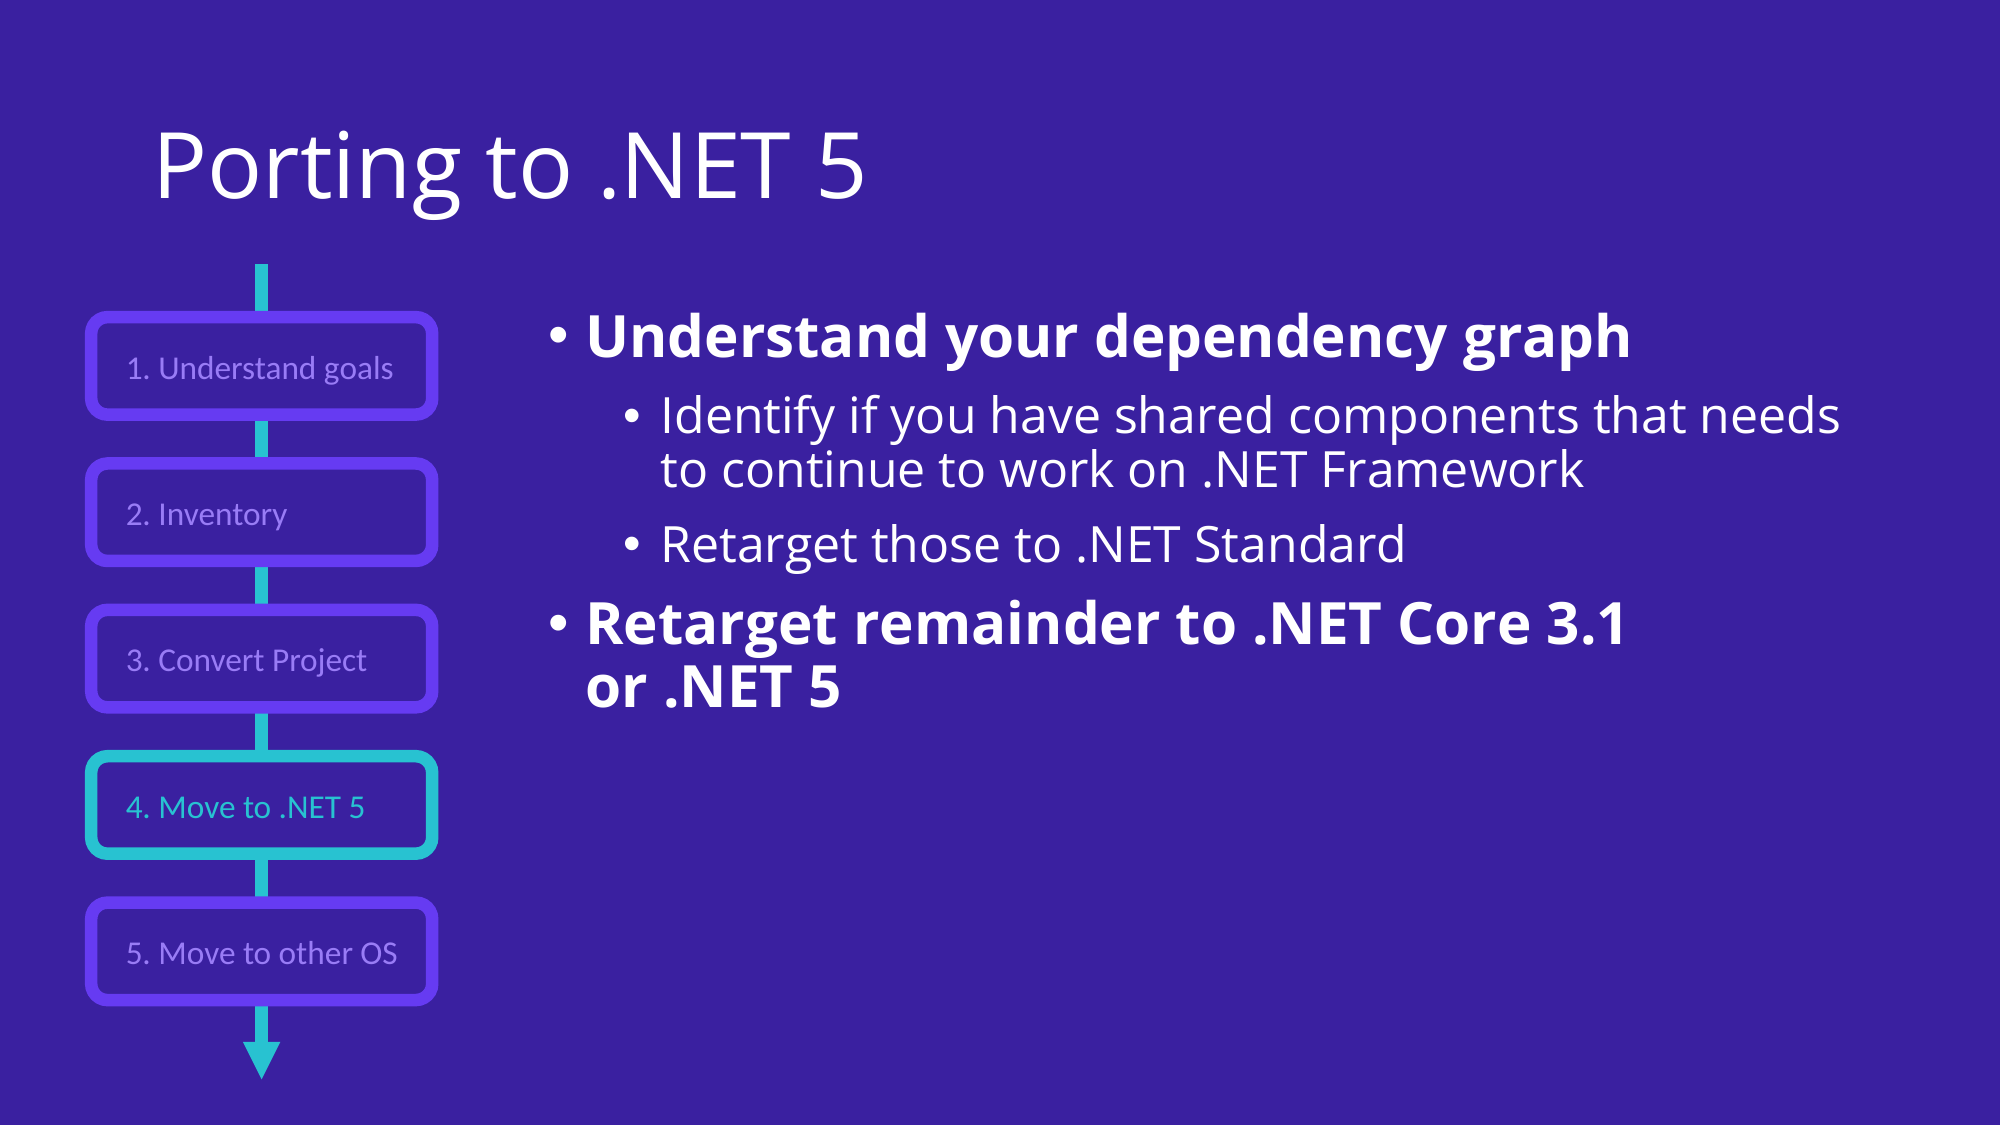

# Porting to .NET 5
Understand your dependency graph
Identify if you have shared components that needs to continue to work on .NET Framework
Retarget those to .NET Standard
Retarget remainder to .NET Core 3.1 or .NET 5

1. Understand goals
2. Inventory
3. Convert Project
4. Move to .NET 5
5. Move to other OS